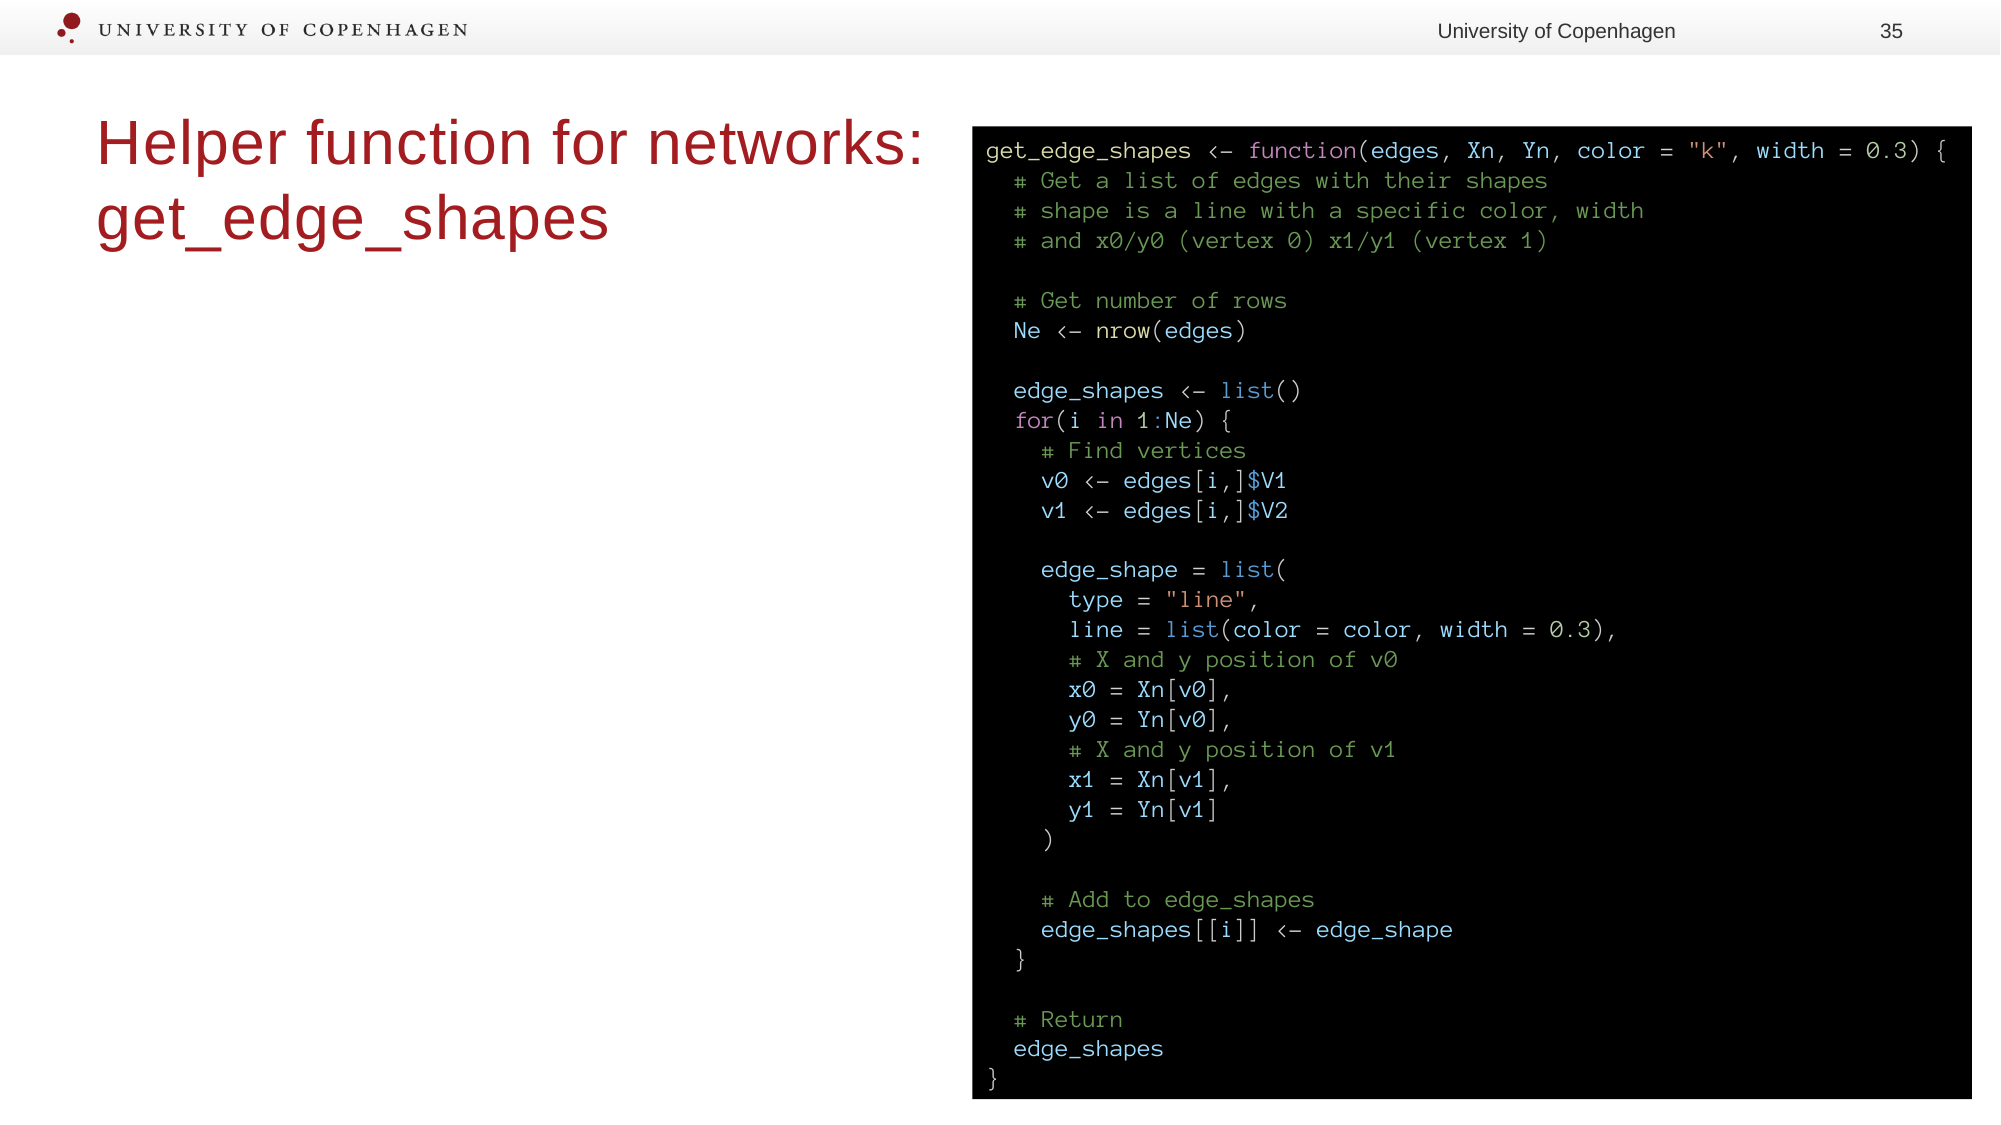

University of Copenhagen

35
# Helper function for networks: get_edge_shapes
get_edge_shapes <- function(edges, Xn, Yn, color = "k", width = 0.3) {
  # Get a list of edges with their shapes
  # shape is a line with a specific color, width
  # and x0/y0 (vertex 0) x1/y1 (vertex 1)

  # Get number of rows
  Ne <- nrow(edges)

  edge_shapes <- list()
  for(i in 1:Ne) {
    # Find vertices
    v0 <- edges[i,]$V1
    v1 <- edges[i,]$V2

    edge_shape = list(
      type = "line",
      line = list(color = color, width = 0.3),
      # X and y position of v0
      x0 = Xn[v0],
      y0 = Yn[v0],
      # X and y position of v1
      x1 = Xn[v1],
      y1 = Yn[v1]
    )

    # Add to edge_shapes
    edge_shapes[[i]] <- edge_shape
  }

  # Return
  edge_shapes
}